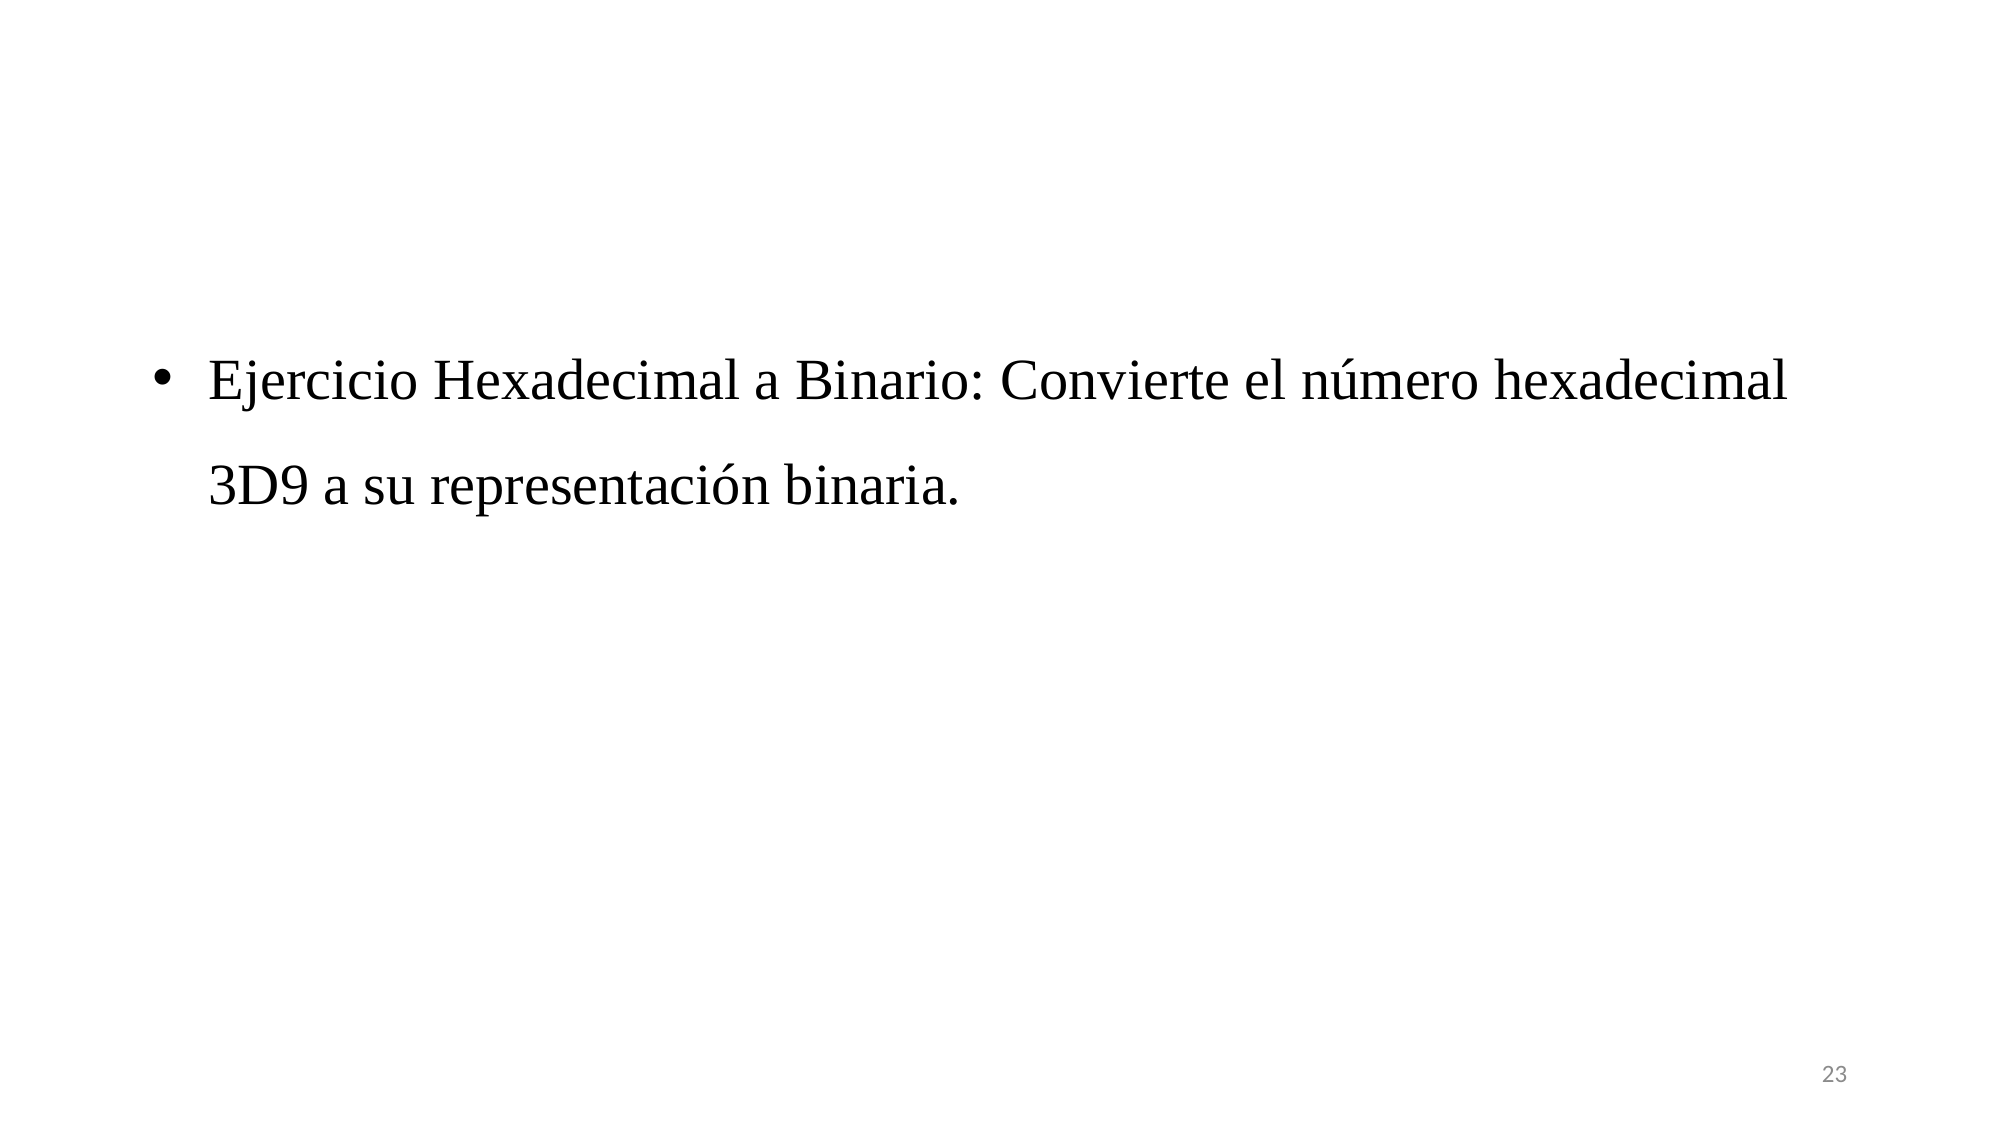

#
Ejercicio Hexadecimal a Binario: Convierte el número hexadecimal 3D9 a su representación binaria.

23